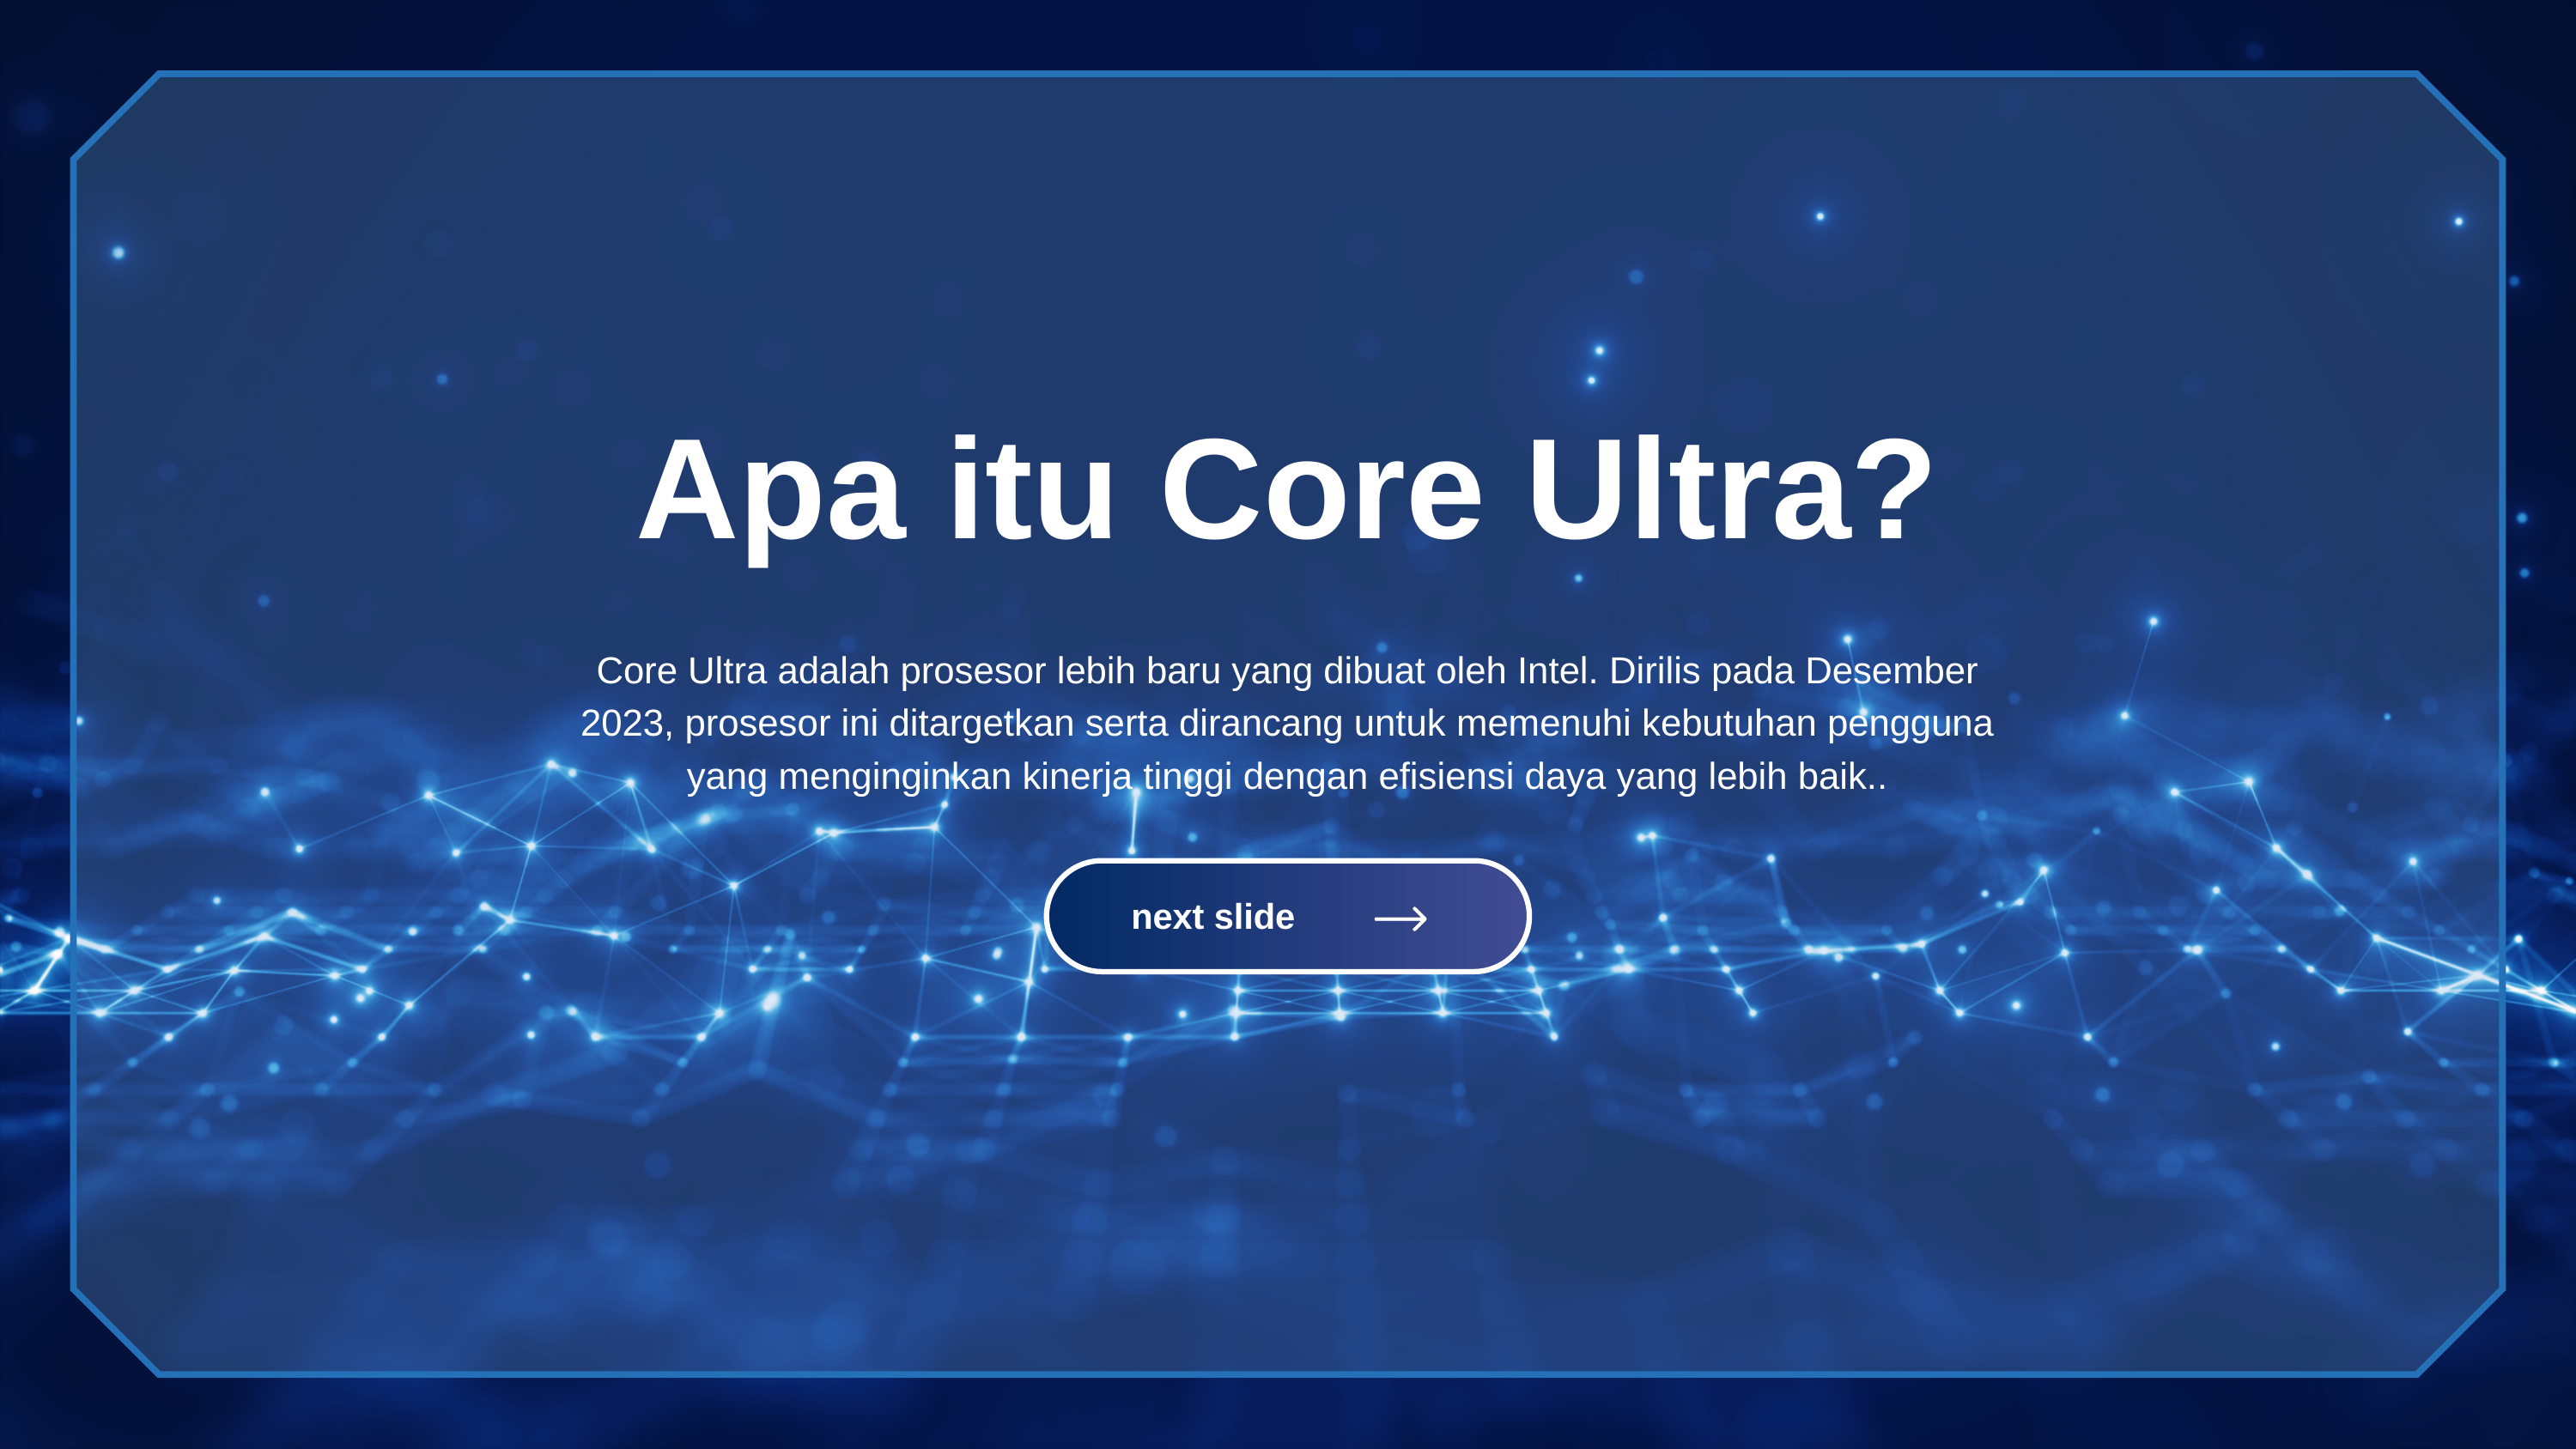

Apa itu Core Ultra?
Core Ultra adalah prosesor lebih baru yang dibuat oleh Intel. Dirilis pada Desember 2023, prosesor ini ditargetkan serta dirancang untuk memenuhi kebutuhan pengguna yang menginginkan kinerja tinggi dengan efisiensi daya yang lebih baik..

next slide